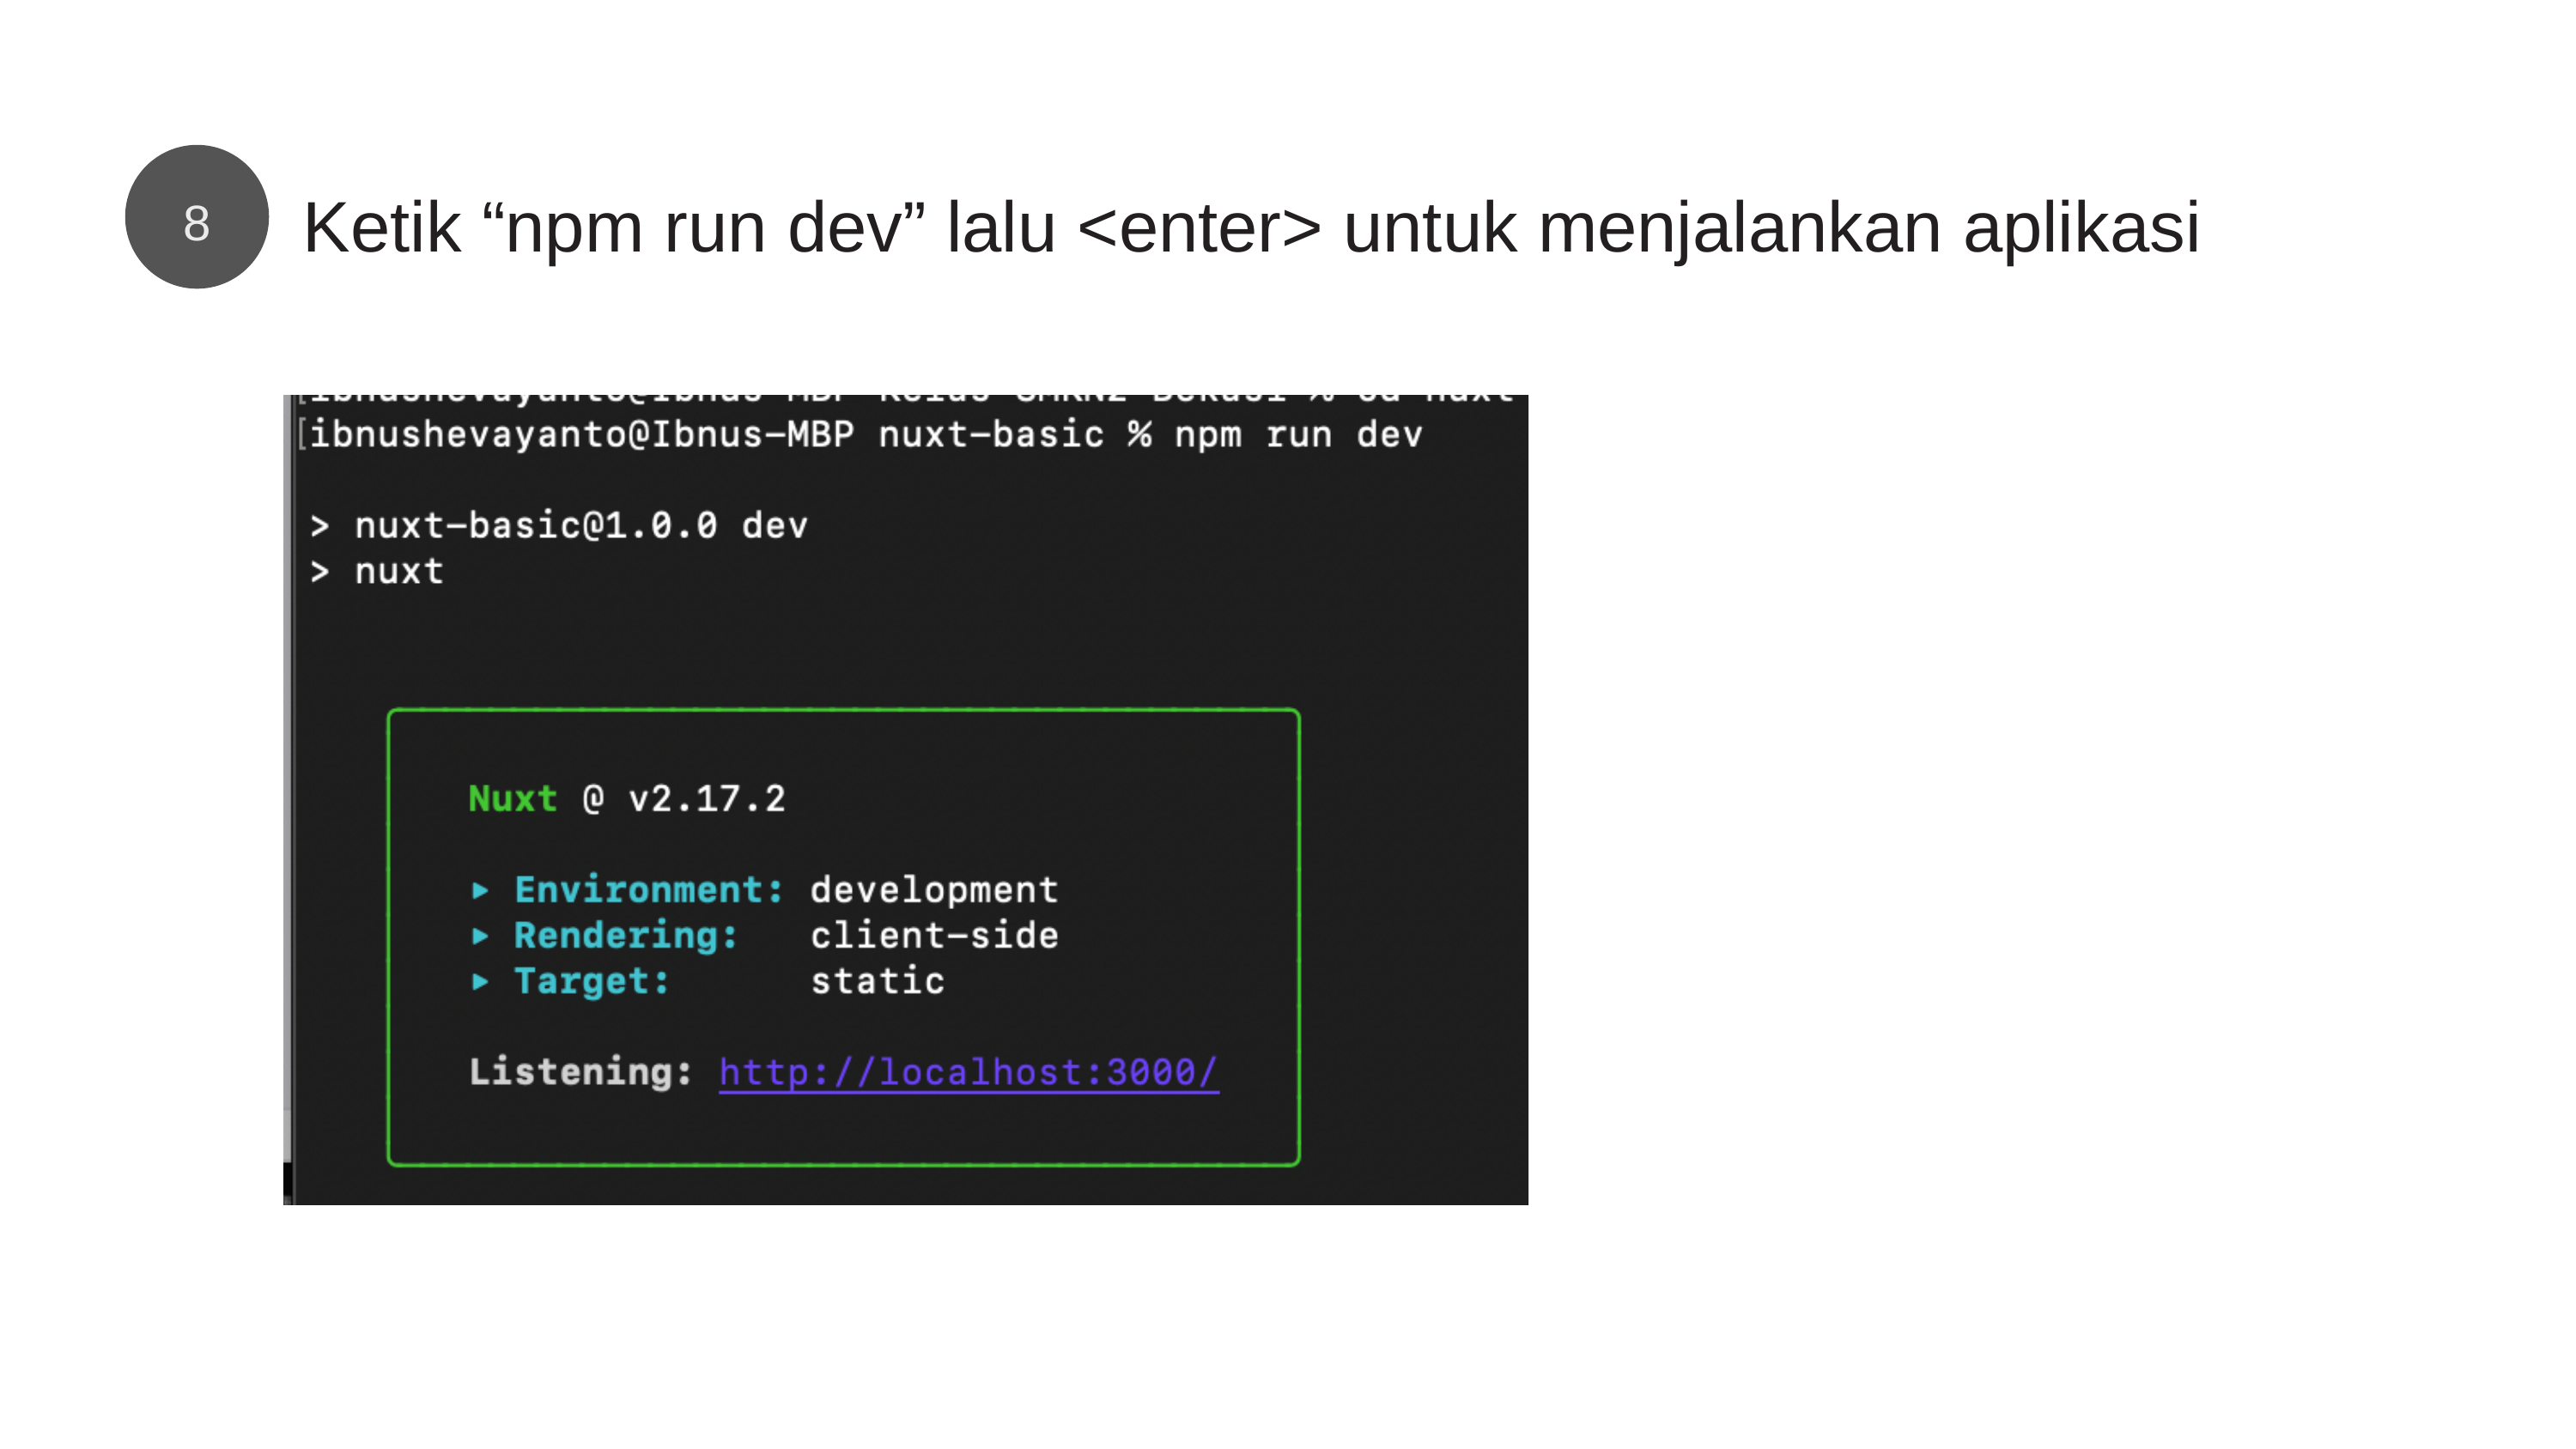

Ketik “npm run dev” lalu <enter> untuk menjalankan aplikasi
8